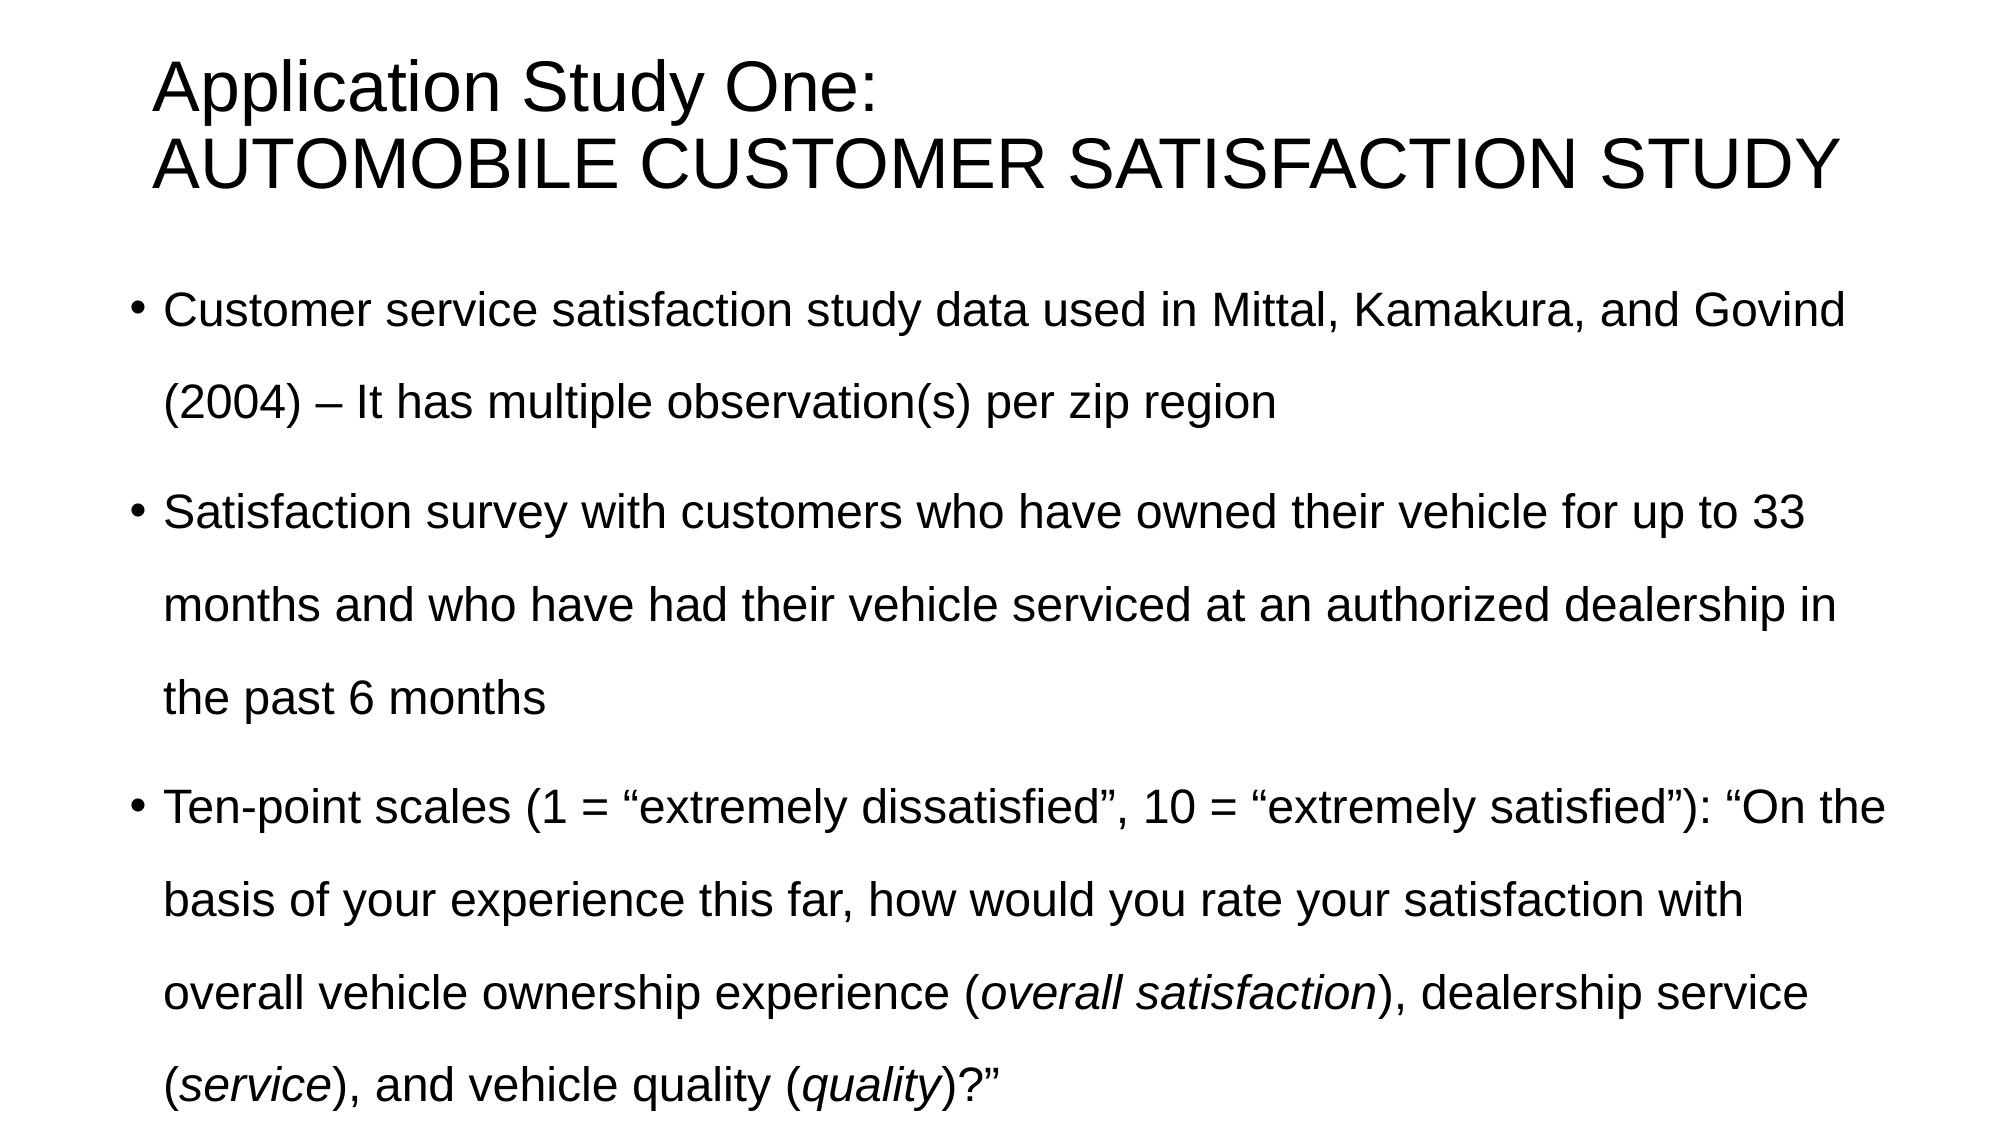

# Application Study One: AUTOMOBILE CUSTOMER SATISFACTION STUDY
Customer service satisfaction study data used in Mittal, Kamakura, and Govind (2004) – It has multiple observation(s) per zip region
Satisfaction survey with customers who have owned their vehicle for up to 33 months and who have had their vehicle serviced at an authorized dealership in the past 6 months
Ten-point scales (1 = “extremely dissatisfied”, 10 = “extremely satisfied”): “On the basis of your experience this far, how would you rate your satisfaction with overall vehicle ownership experience (overall satisfaction), dealership service (service), and vehicle quality (quality)?”